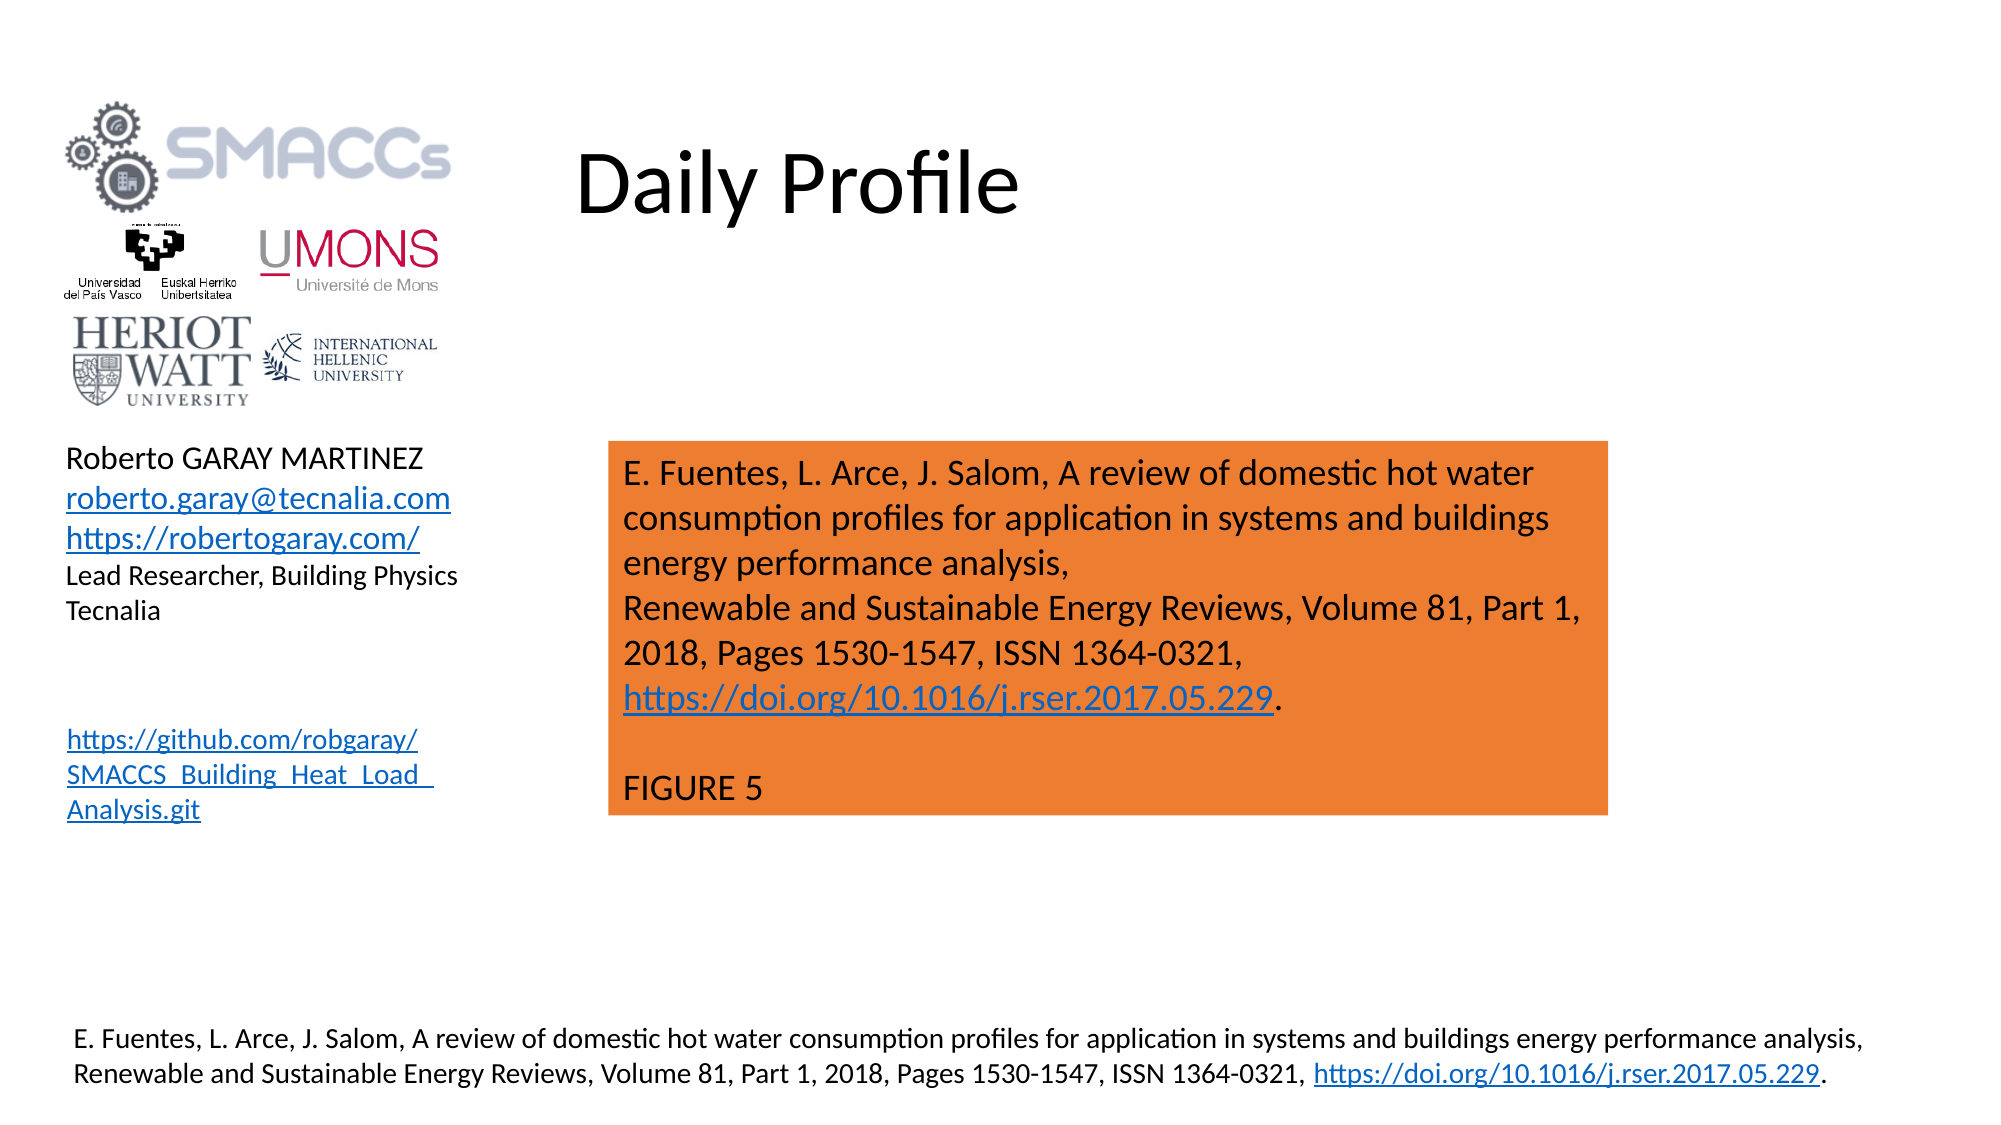

# Daily Profile
E. Fuentes, L. Arce, J. Salom, A review of domestic hot water consumption profiles for application in systems and buildings energy performance analysis,
Renewable and Sustainable Energy Reviews, Volume 81, Part 1, 2018, Pages 1530-1547, ISSN 1364-0321, https://doi.org/10.1016/j.rser.2017.05.229.

FIGURE 5
E. Fuentes, L. Arce, J. Salom, A review of domestic hot water consumption profiles for application in systems and buildings energy performance analysis,
Renewable and Sustainable Energy Reviews, Volume 81, Part 1, 2018, Pages 1530-1547, ISSN 1364-0321, https://doi.org/10.1016/j.rser.2017.05.229.